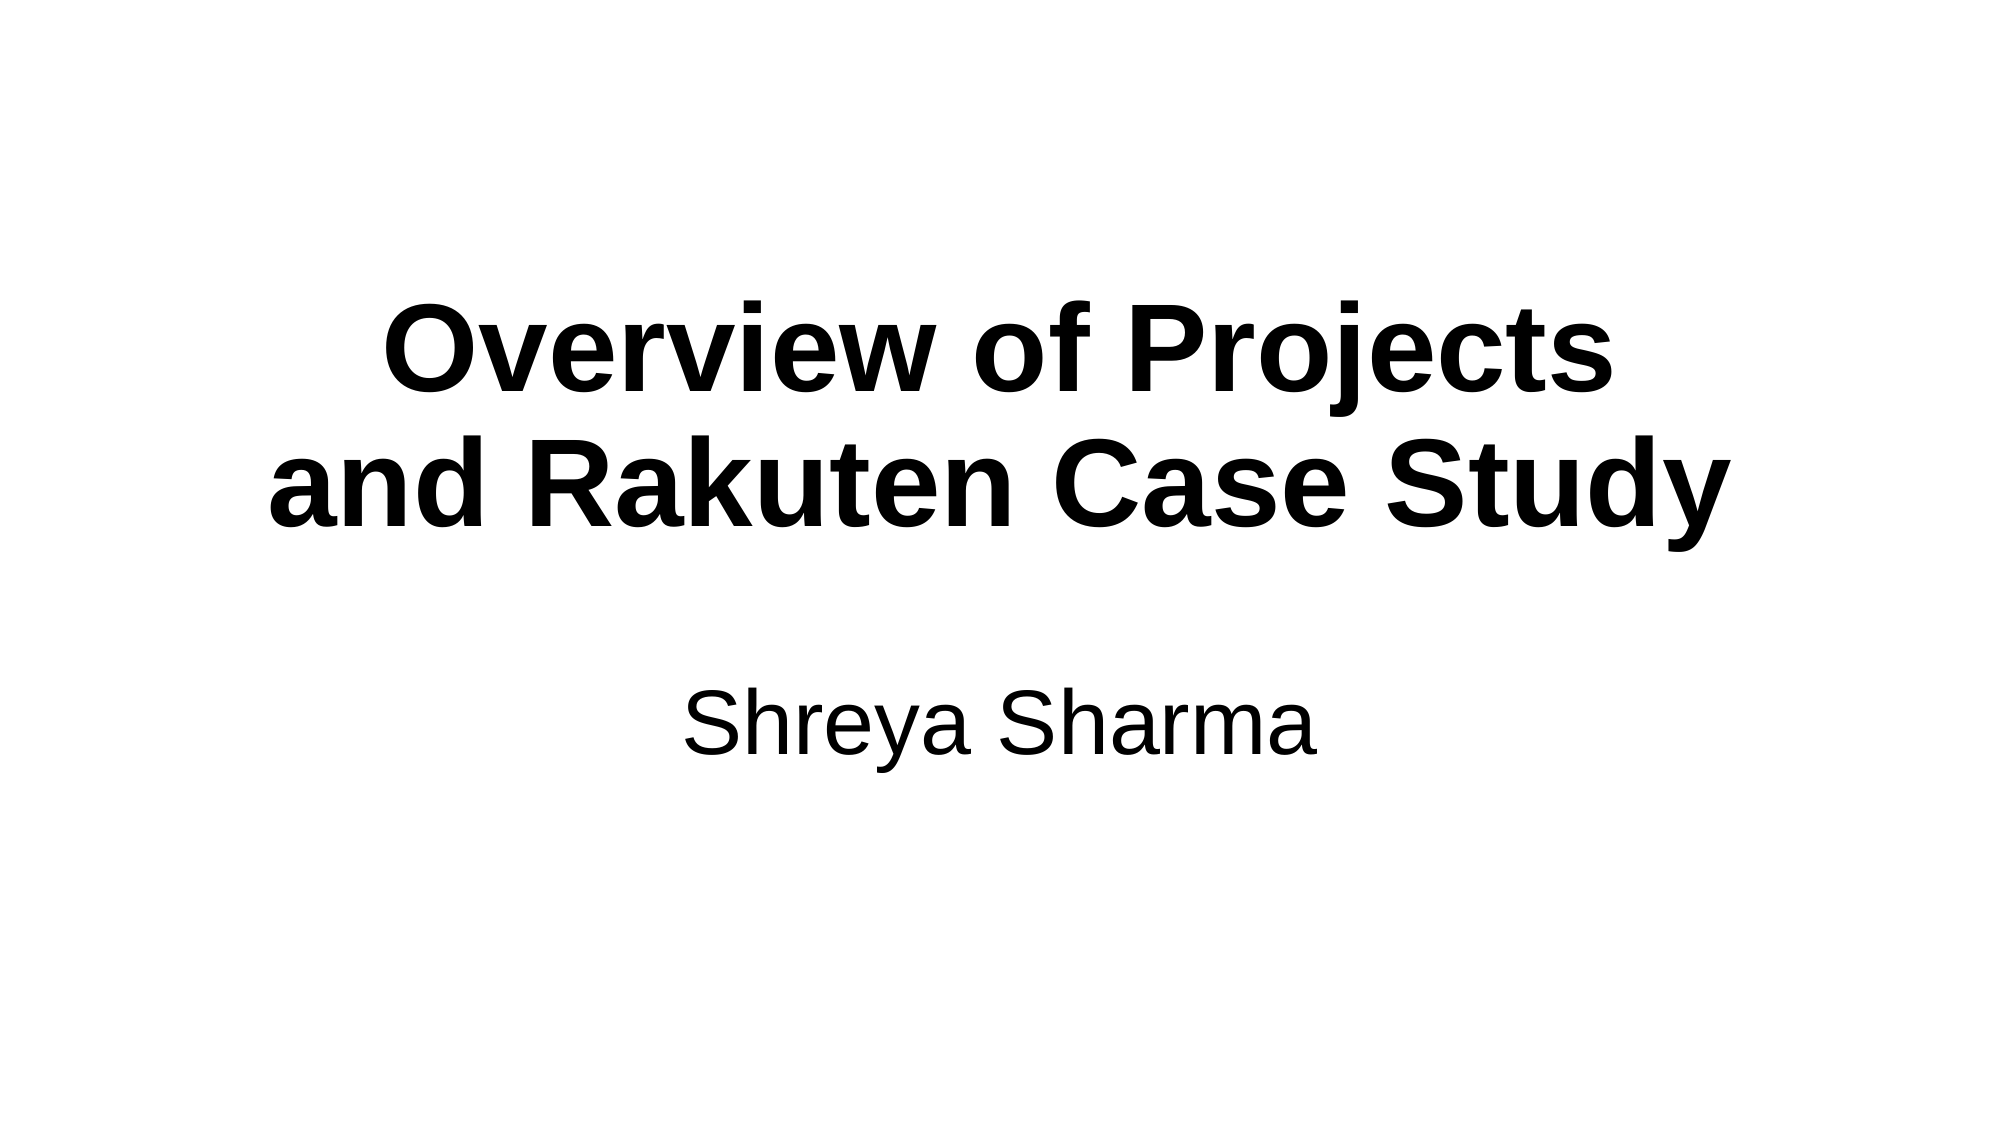

# Overview of Projects and Rakuten Case Study
Shreya Sharma